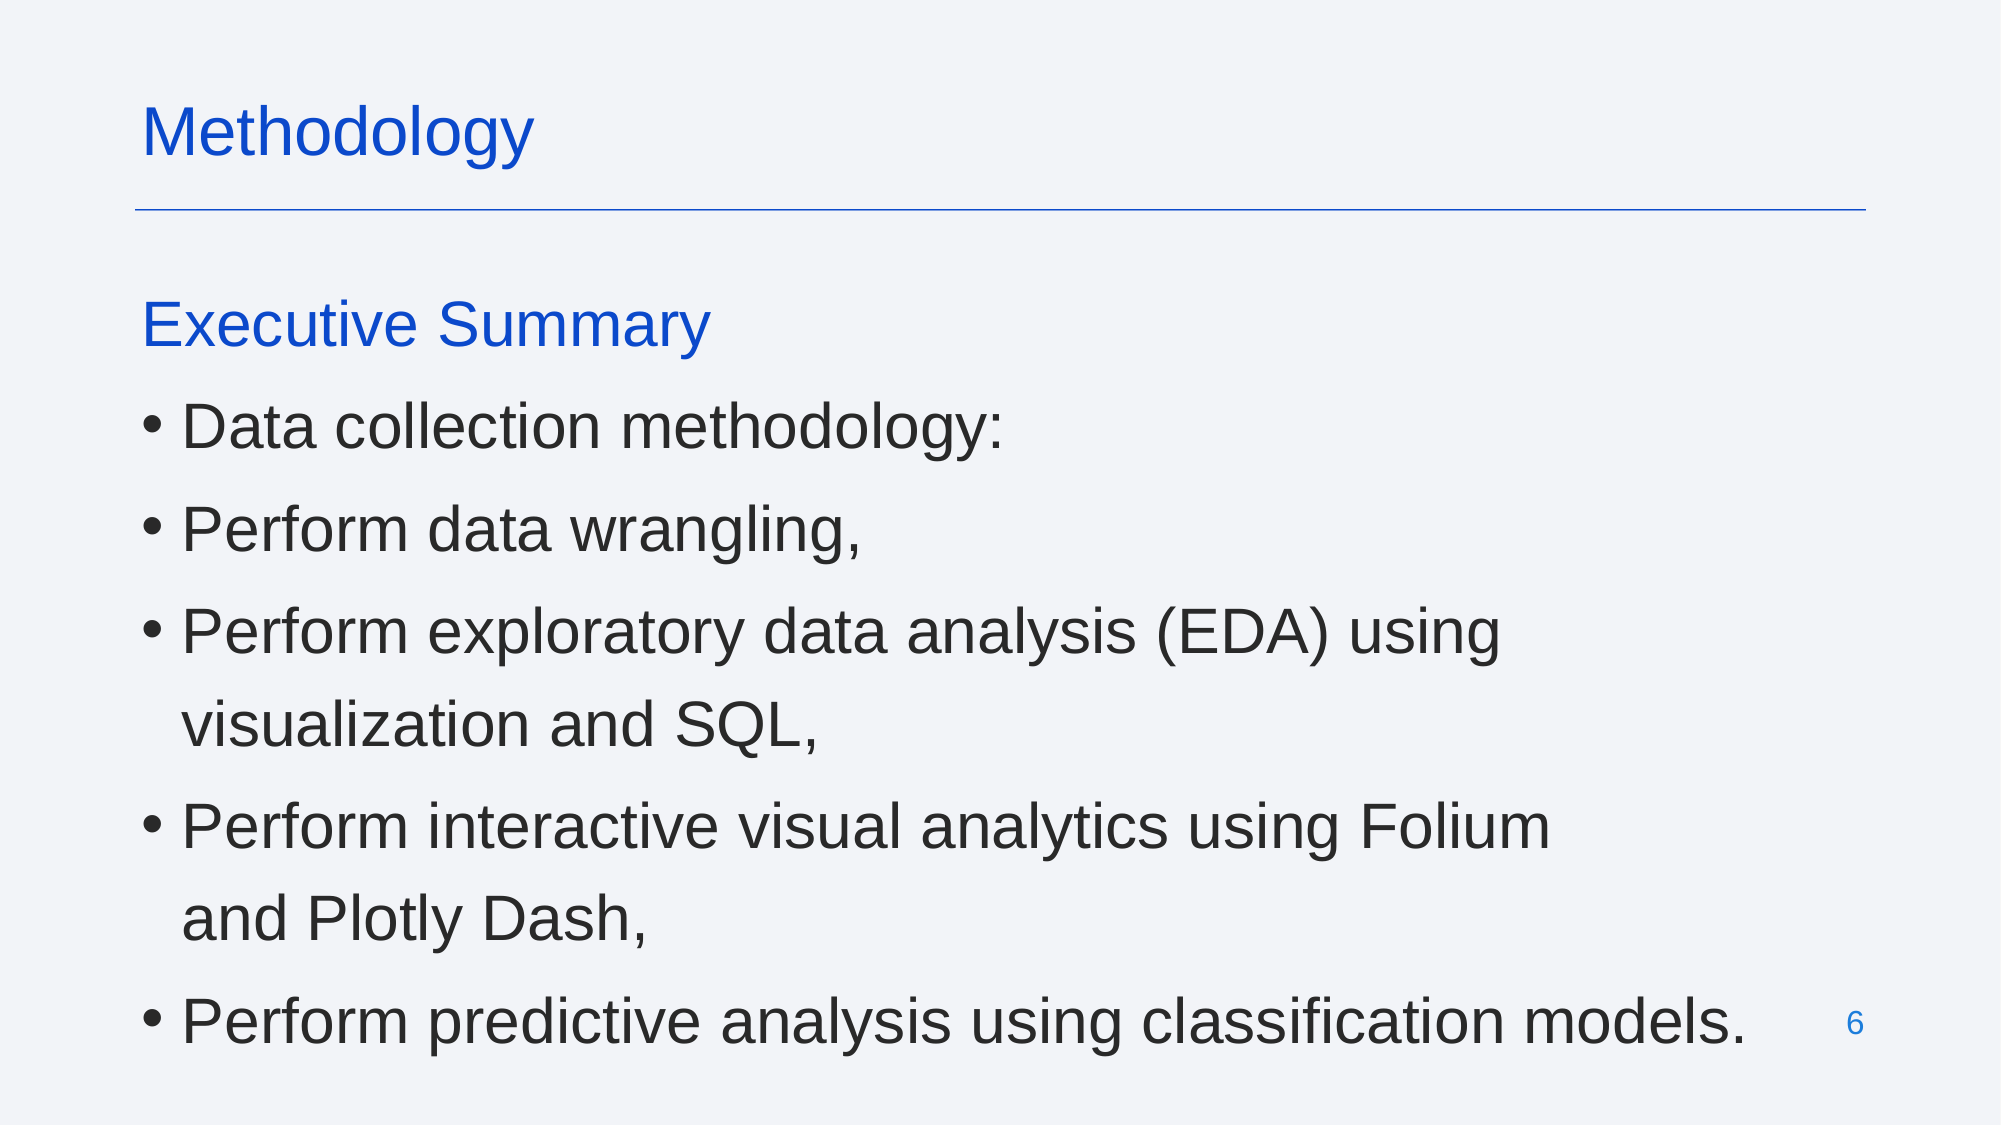

Methodology
Executive Summary
Data collection methodology:
Perform data wrangling,
Perform exploratory data analysis (EDA) using visualization and SQL,
Perform interactive visual analytics using Folium and Plotly Dash,
Perform predictive analysis using classification models.

6